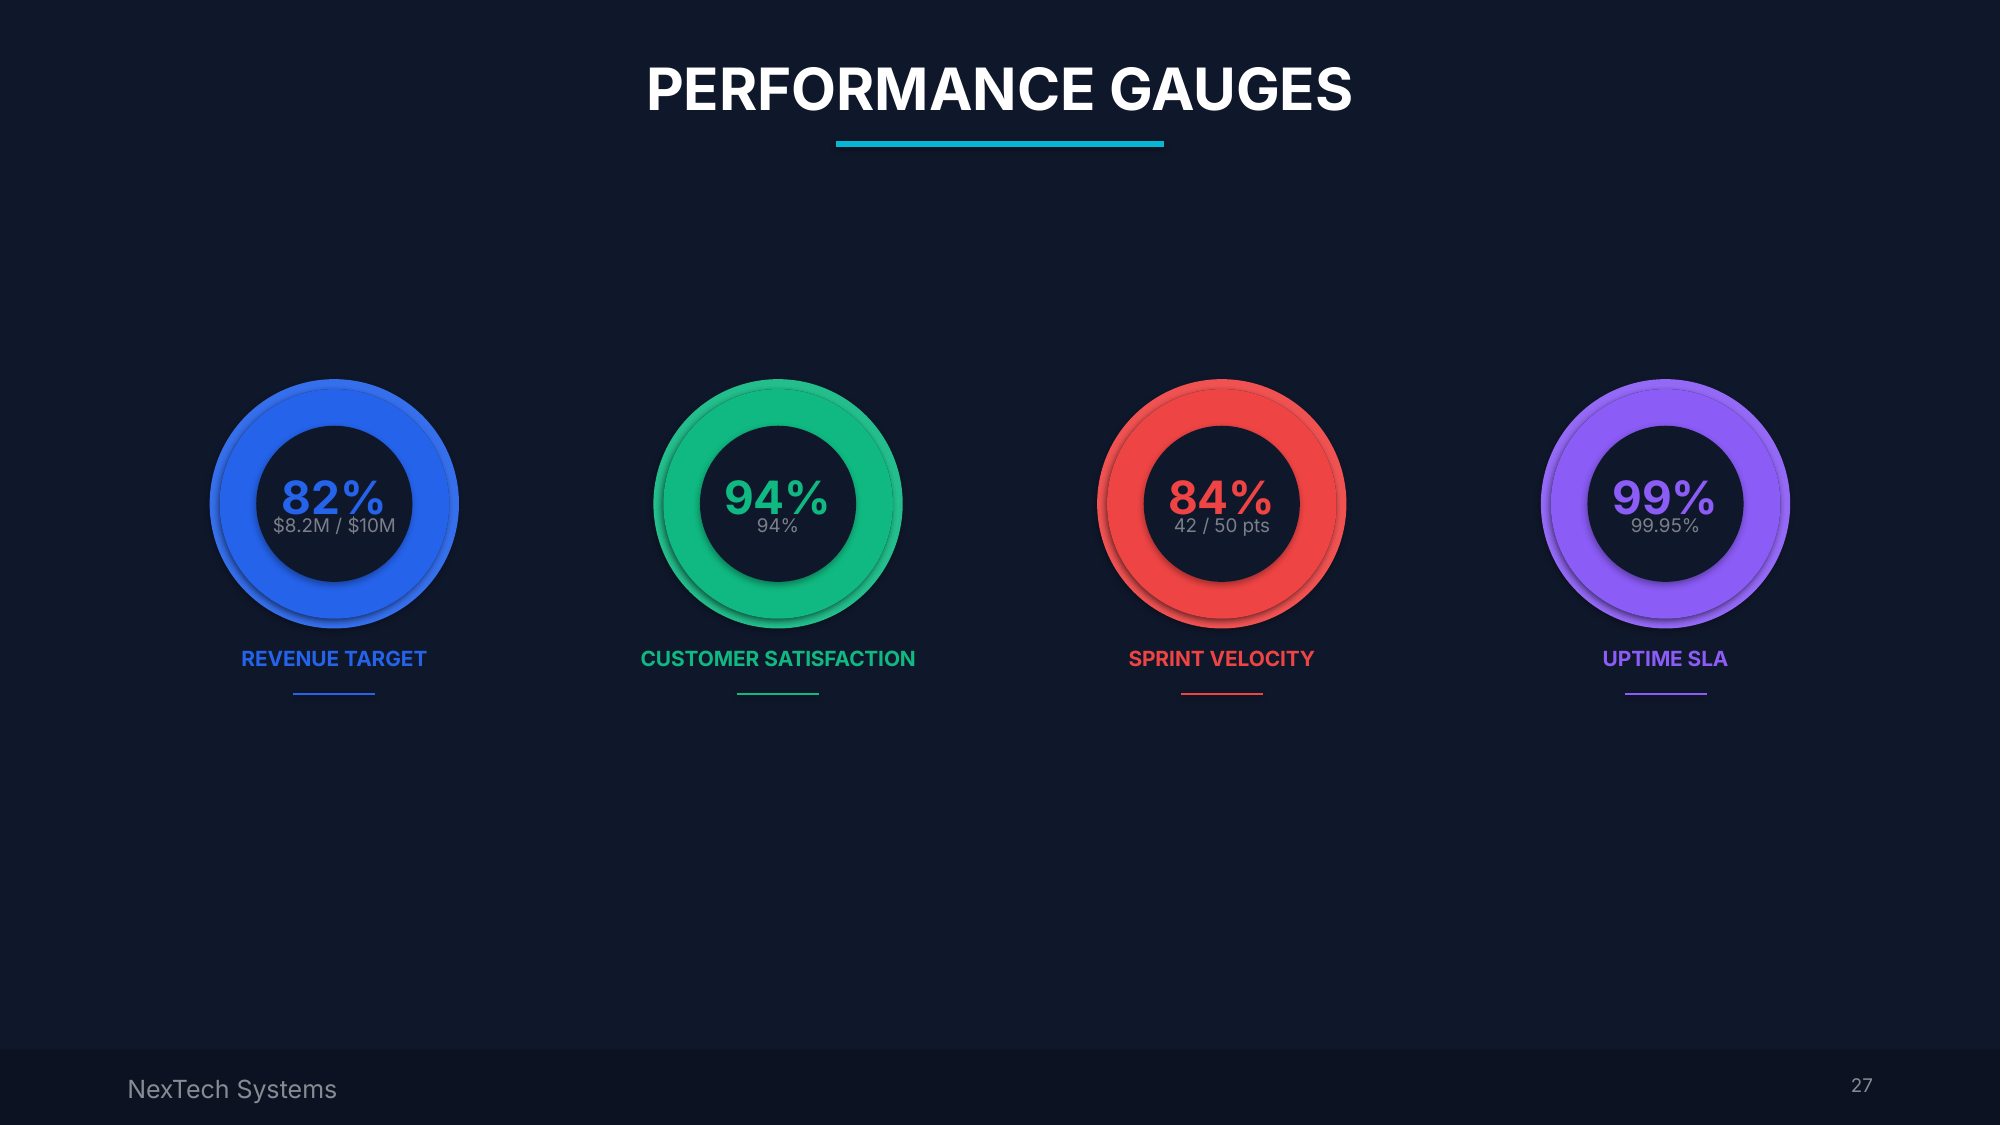

PERFORMANCE GAUGES

82%
94%
84%
99%
$8.2M / $10M
94%
42 / 50 pts
99.95%
REVENUE TARGET
CUSTOMER SATISFACTION
SPRINT VELOCITY
UPTIME SLA

NexTech Systems
27